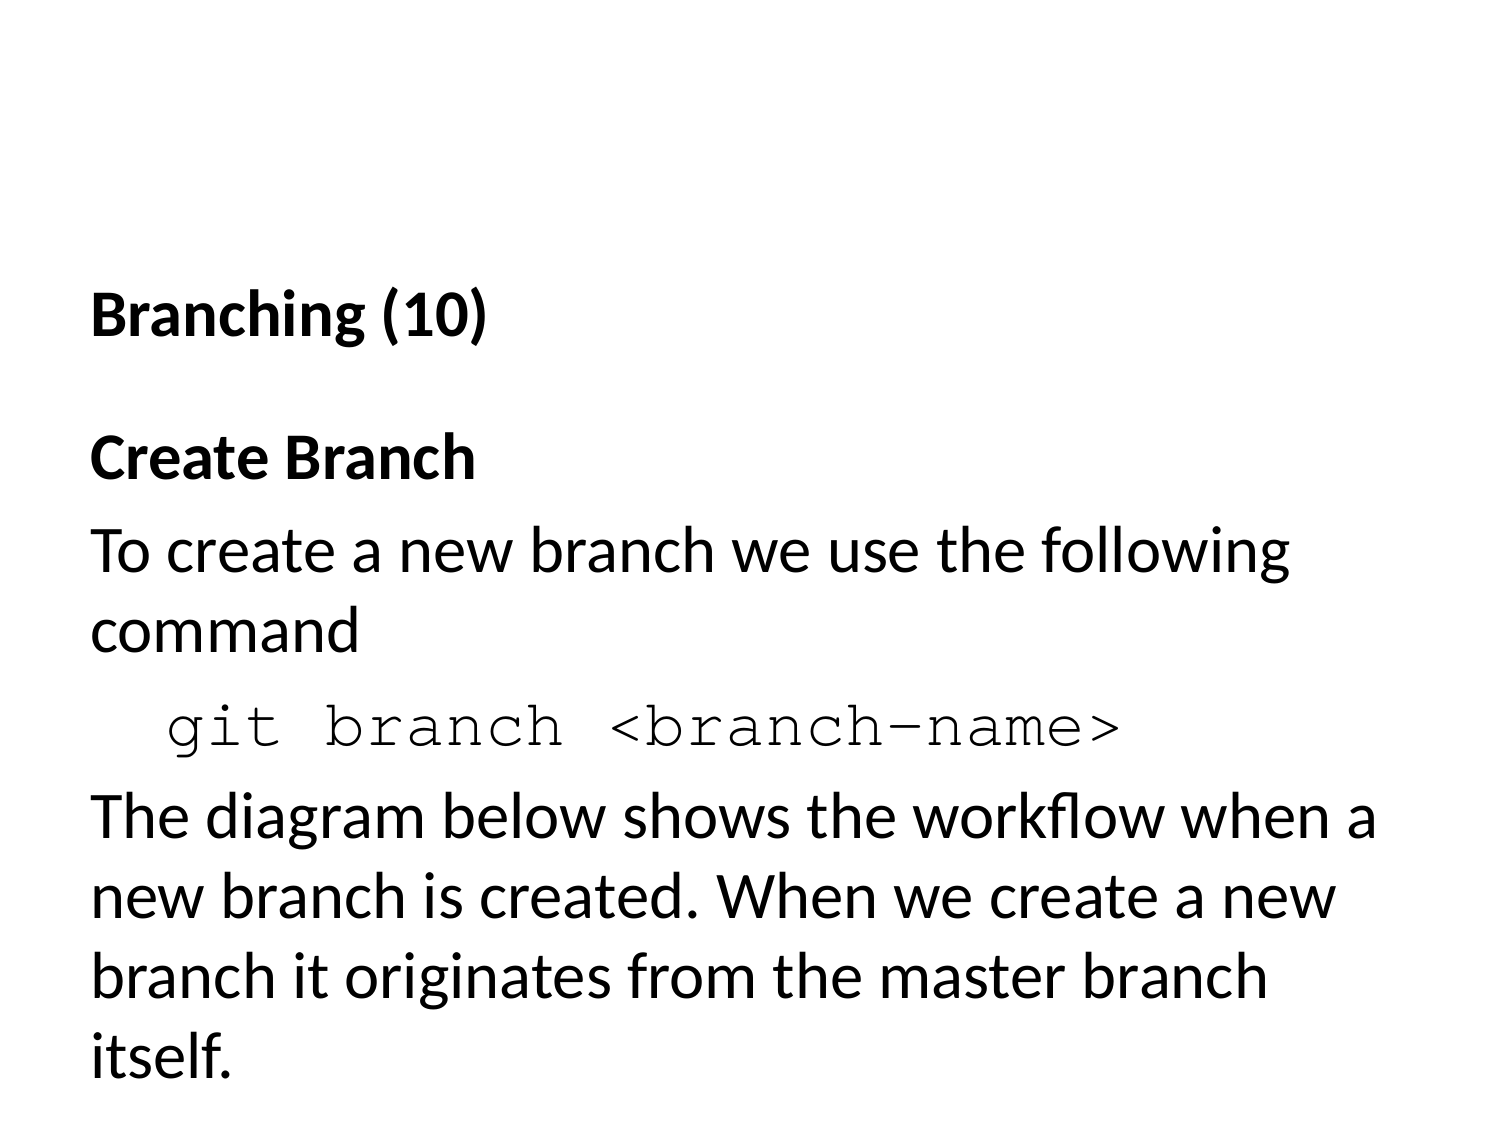

Branching (10)
Create Branch
To create a new branch we use the following command
git branch <branch-name>
The diagram below shows the workflow when a new branch is created. When we create a new branch it originates from the master branch itself.